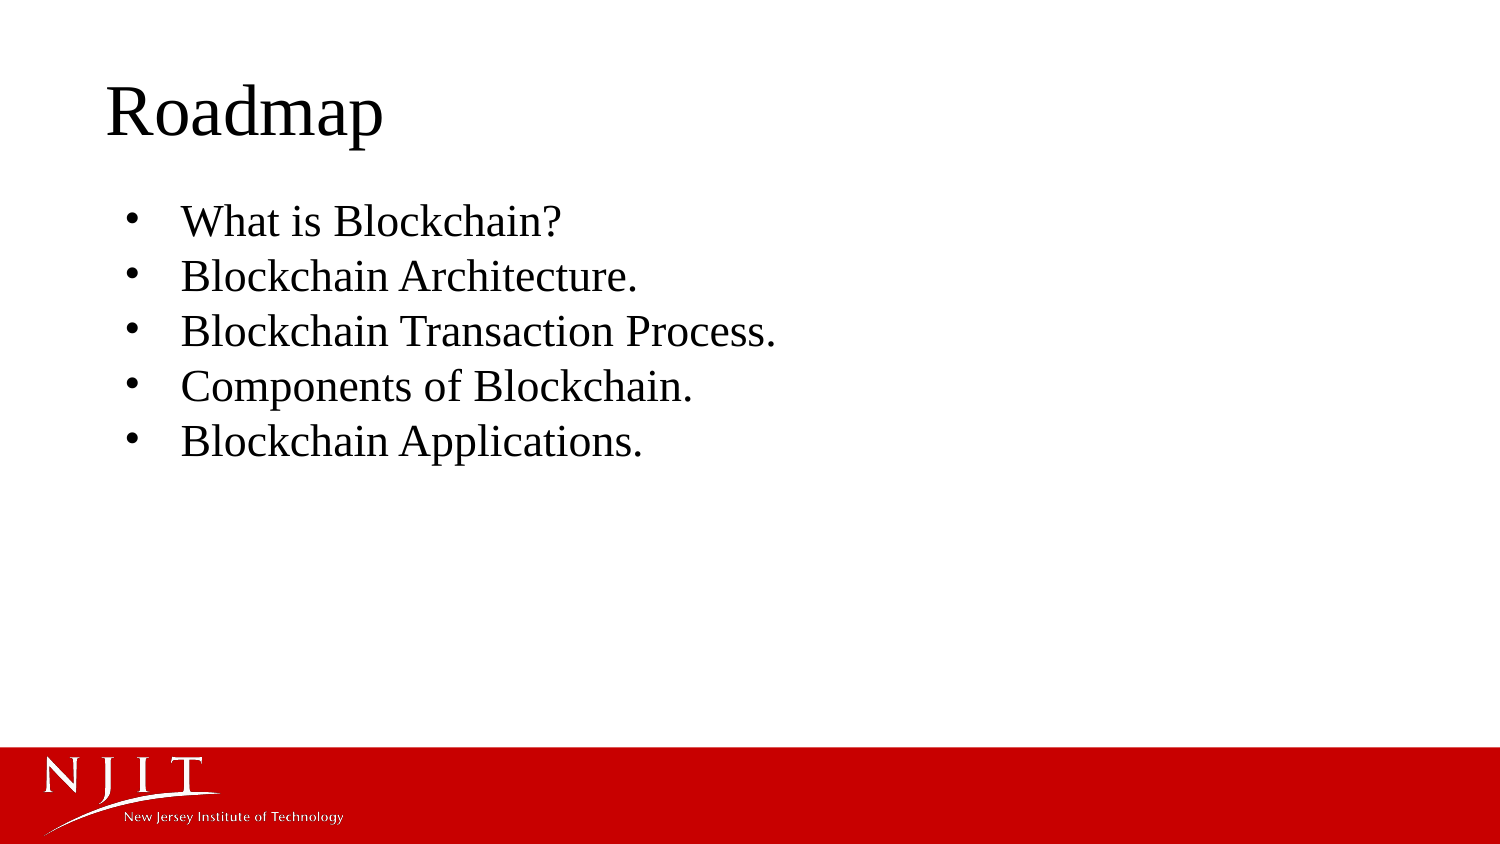

# Roadmap
What is Blockchain?
Blockchain Architecture.
Blockchain Transaction Process.
Components of Blockchain.
Blockchain Applications.